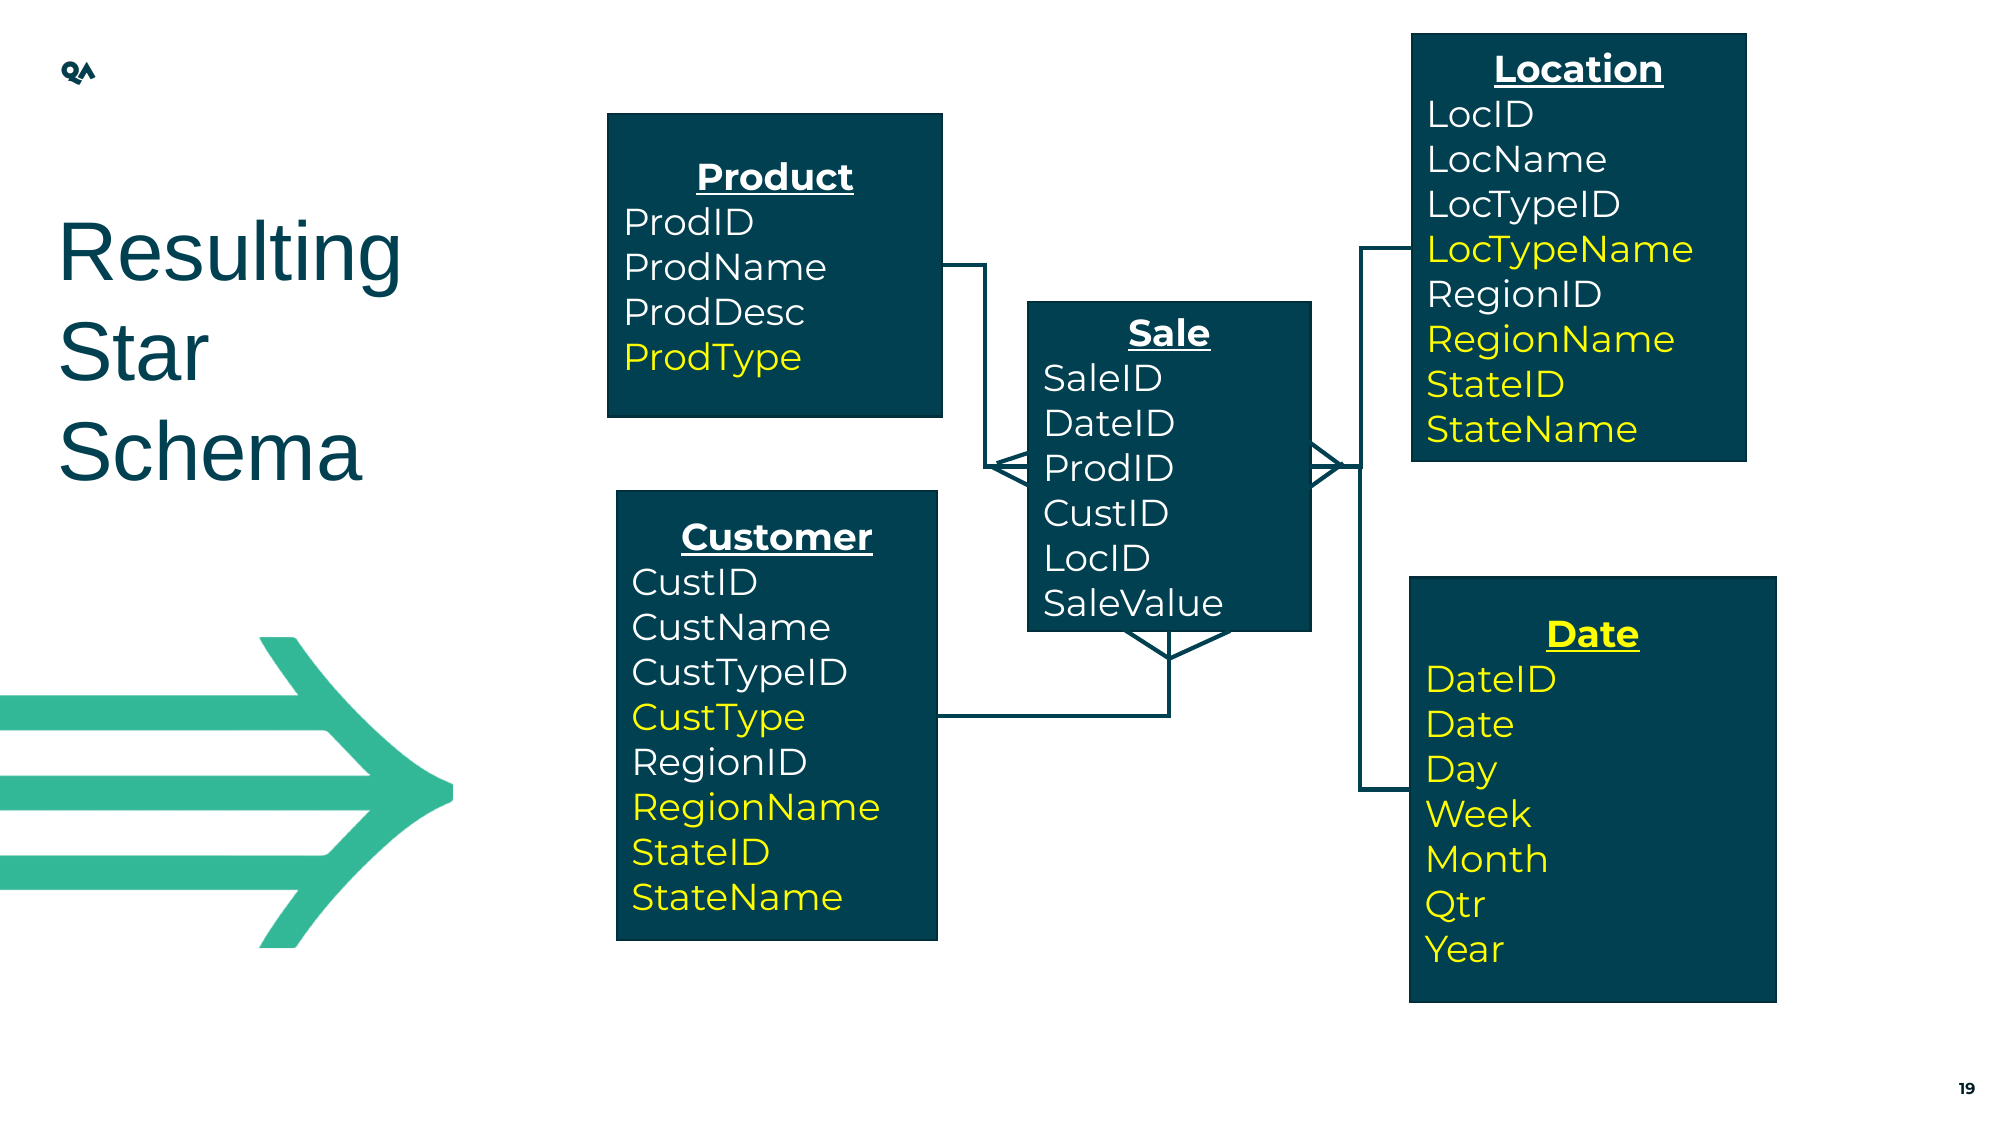

Location
LocID
LocName
LocTypeID
LocTypeName
RegionID
RegionName
StateID
StateName
Product
ProdID
ProdName
ProdDesc
ProdType
Resulting
Star Schema
Sale
SaleID
DateID
ProdID
CustID
LocID
SaleValue
Customer
CustID
CustName
CustTypeID
CustType
RegionID
RegionName
StateID
StateName
Date
DateID
Date
Day
Week
Month
Qtr
Year
19